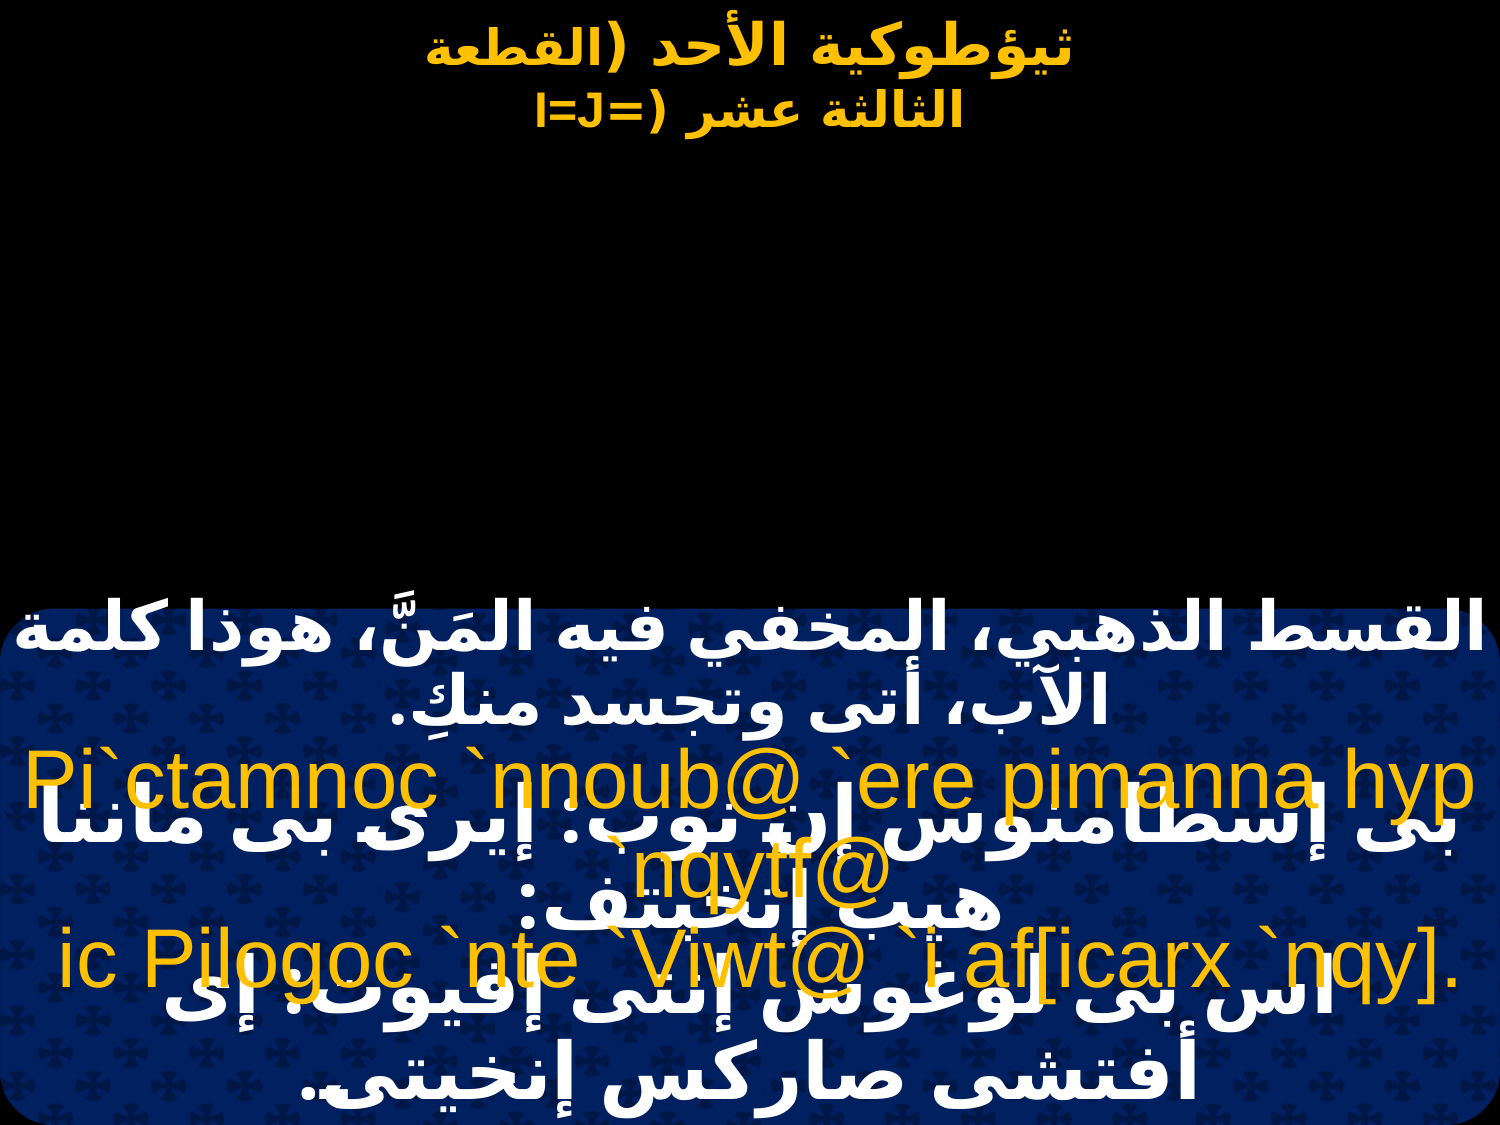

القسط الذهبي، المخفي فيه المَنَّ، هوذا كلمة الآب، أتى وتجسد منكِ.
Pi`ctamnoc `nnoub@ `ere pimanna hyp `nqytf@
 ic Pilogoc `nte `Viwt@ `i af[icarx `nqy].
بى إسطامنوس إن نوب: إيرى بى ماننا هيب إتخيتف:
اس بى لوغوس إنتى إفيوت: إى أفتشى صاركس إنخيتى.